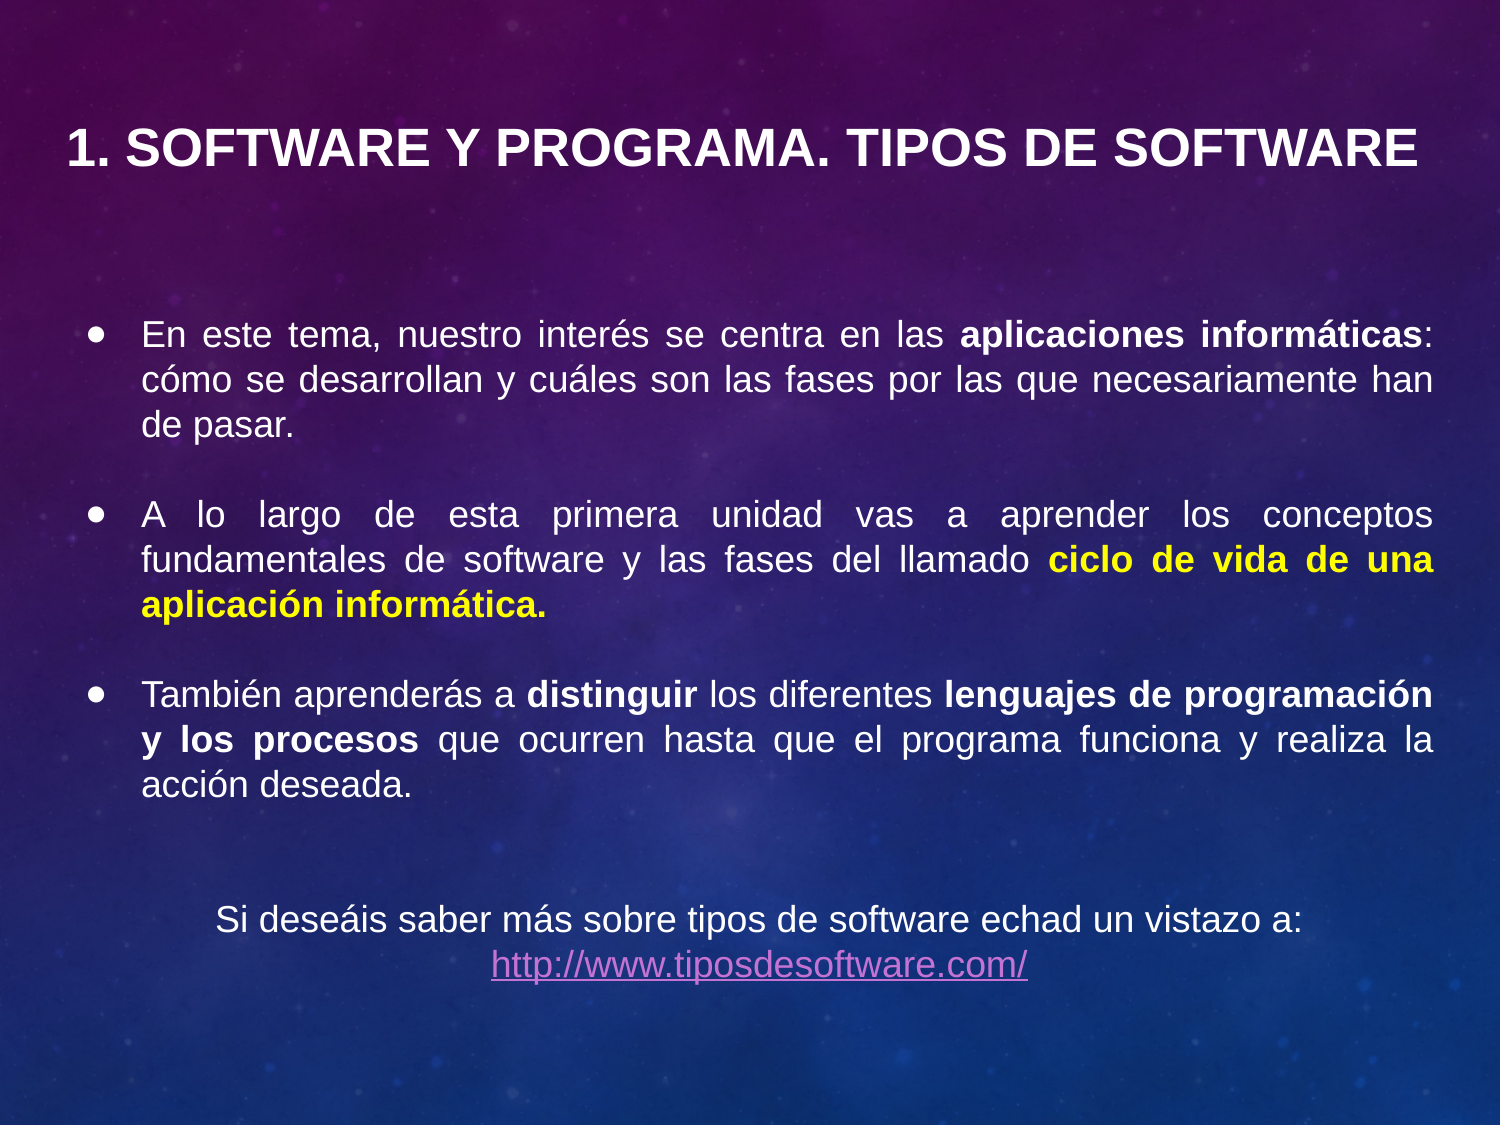

# 1. Software y programa. Tipos de software
En este tema, nuestro interés se centra en las aplicaciones informáticas: cómo se desarrollan y cuáles son las fases por las que necesariamente han de pasar.

A lo largo de esta primera unidad vas a aprender los conceptos fundamentales de software y las fases del llamado ciclo de vida de una aplicación informática.

También aprenderás a distinguir los diferentes lenguajes de programación y los procesos que ocurren hasta que el programa funciona y realiza la acción deseada.

Si deseáis saber más sobre tipos de software echad un vistazo a:
http://www.tiposdesoftware.com/